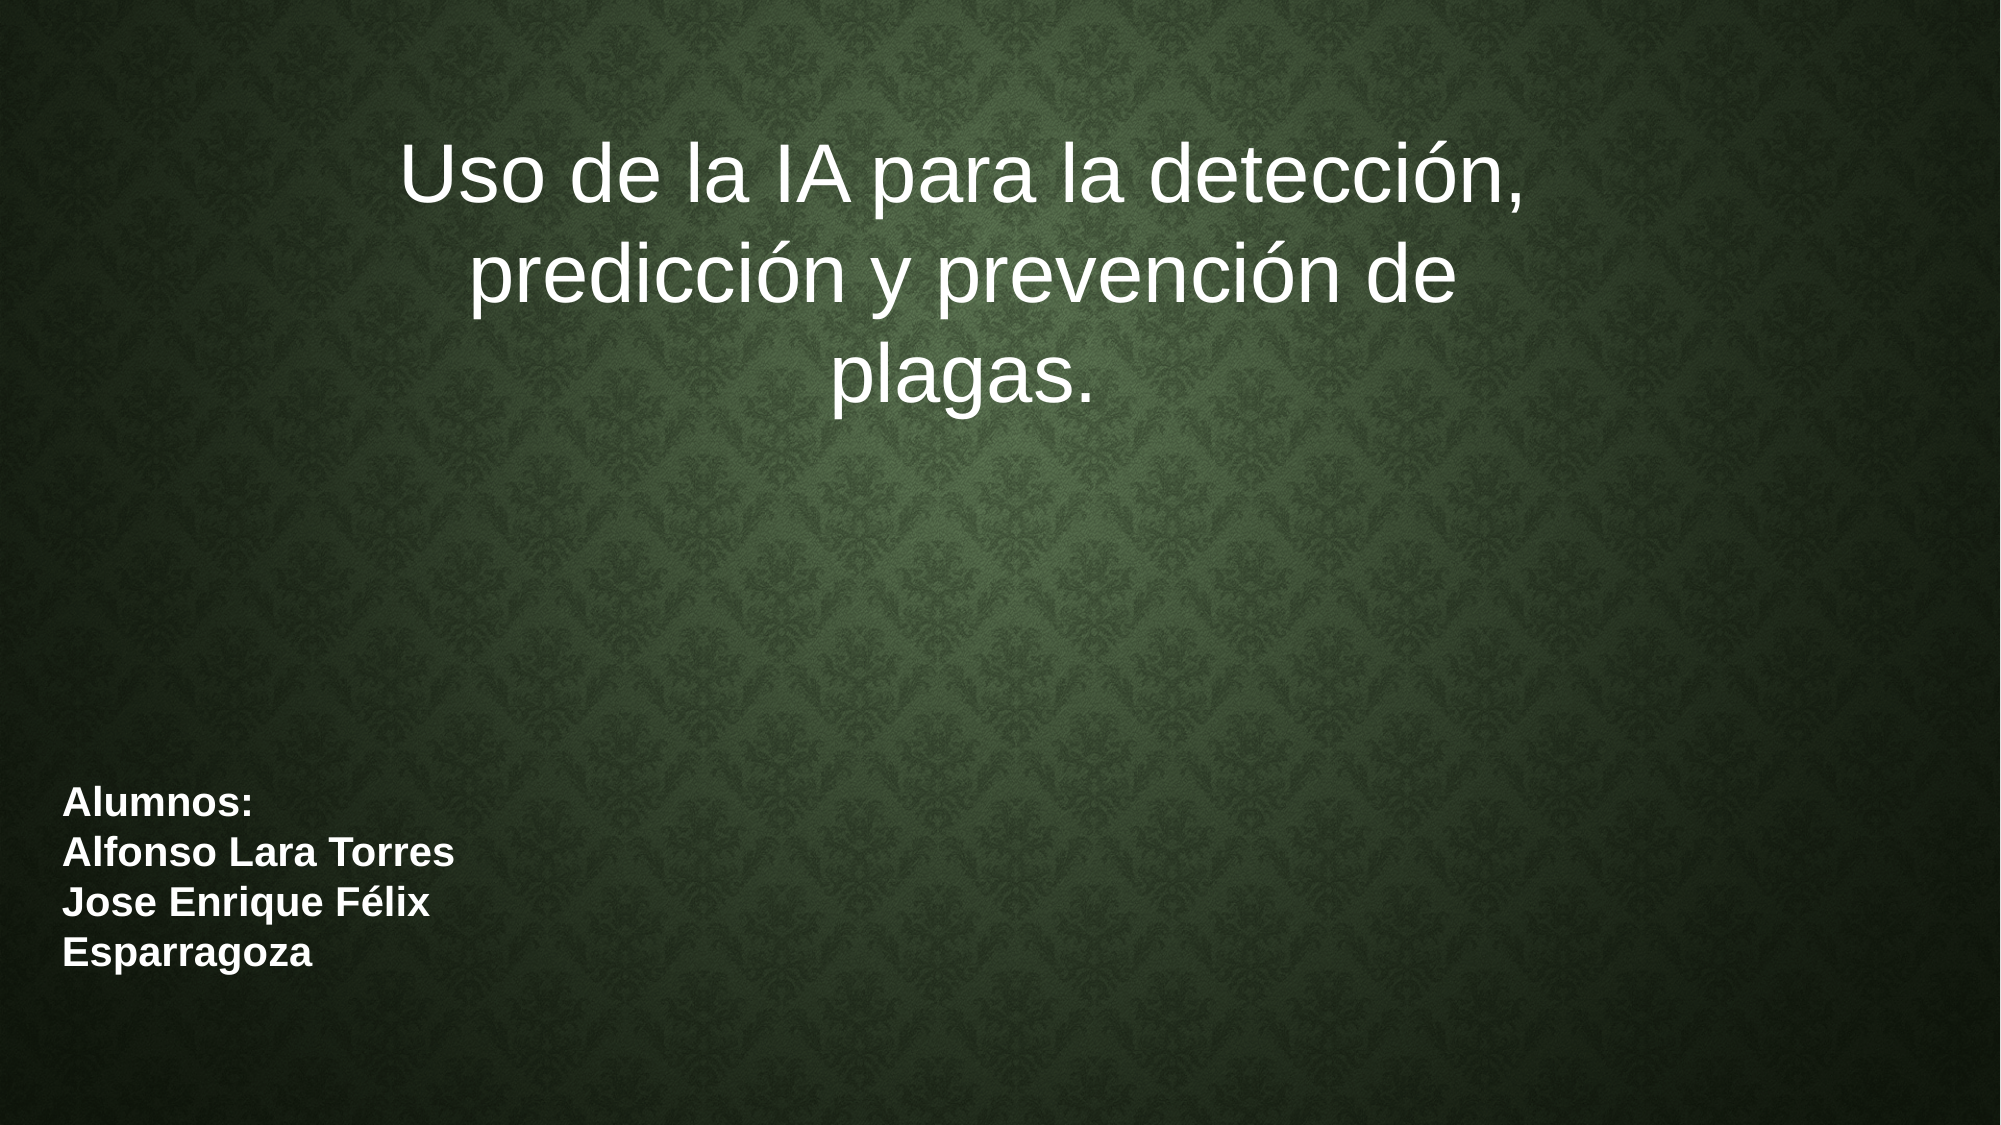

Uso de la IA para la detección, predicción y prevención de plagas.
Alumnos:
Alfonso Lara Torres
Jose Enrique Félix Esparragoza